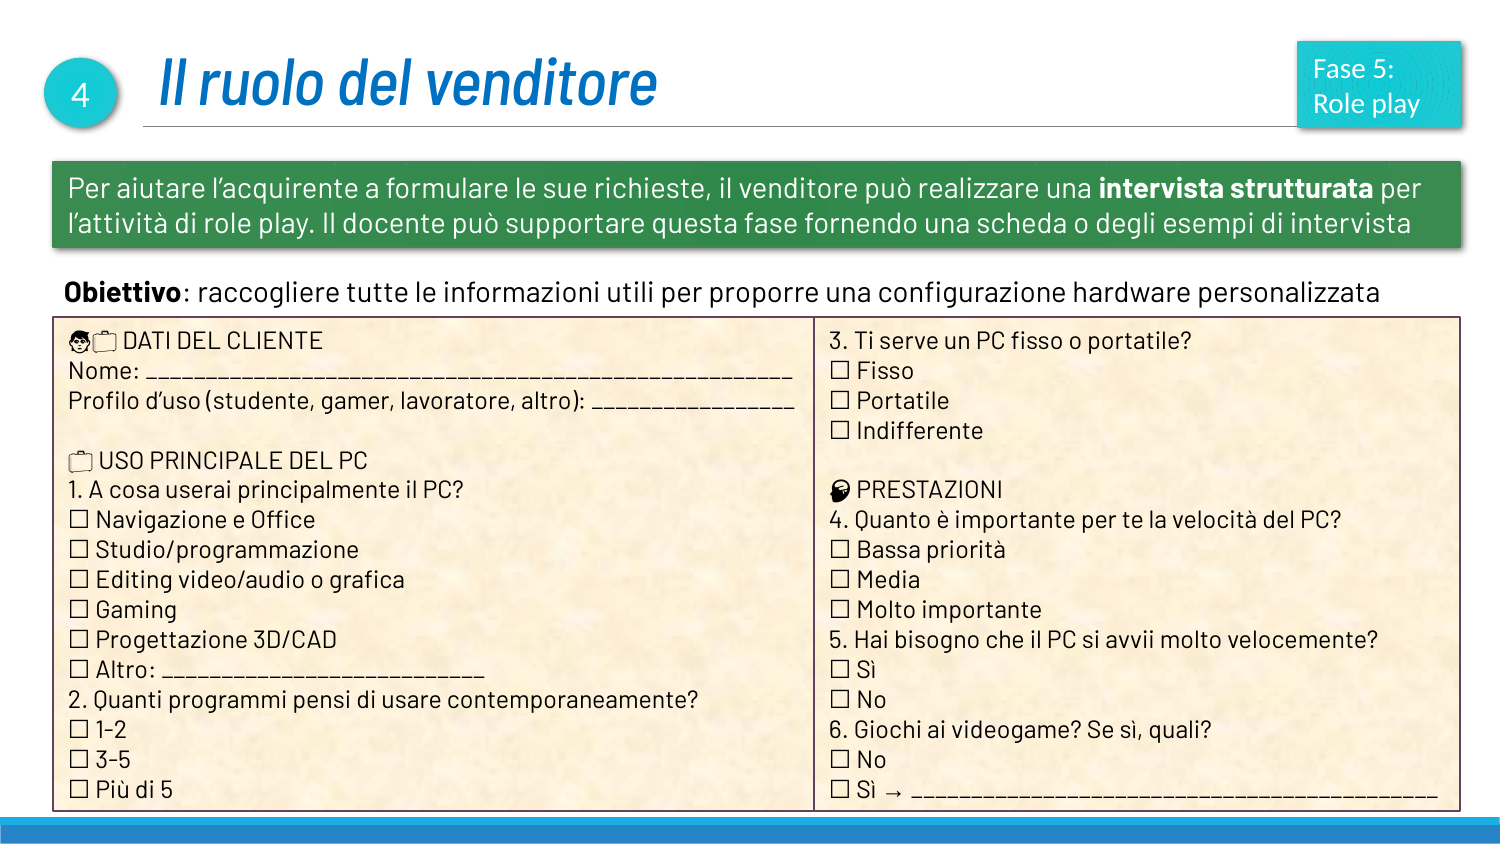

# Il ruolo del venditore
Fase 5: Role play
4
Per aiutare l’acquirente a formulare le sue richieste, il venditore può realizzare una intervista strutturata per l’attività di role play. Il docente può supportare questa fase fornendo una scheda o degli esempi di intervista
Obiettivo: raccogliere tutte le informazioni utili per proporre una configurazione hardware personalizzata
🧑‍💼 DATI DEL CLIENTE
Nome: ______________________________________________________
Profilo d’uso (studente, gamer, lavoratore, altro): _________________

💼 USO PRINCIPALE DEL PC
1. A cosa userai principalmente il PC?
☐ Navigazione e Office
☐ Studio/programmazione
☐ Editing video/audio o grafica
☐ Gaming
☐ Progettazione 3D/CAD
☐ Altro: ___________________________
2. Quanti programmi pensi di usare contemporaneamente?
☐ 1-2
☐ 3-5
☐ Più di 5
3. Ti serve un PC fisso o portatile?
☐ Fisso
☐ Portatile
☐ Indifferente

🧠 PRESTAZIONI
4. Quanto è importante per te la velocità del PC?
☐ Bassa priorità
☐ Media
☐ Molto importante
5. Hai bisogno che il PC si avvii molto velocemente?
☐ Sì
☐ No
6. Giochi ai videogame? Se sì, quali?
☐ No
☐ Sì → ____________________________________________